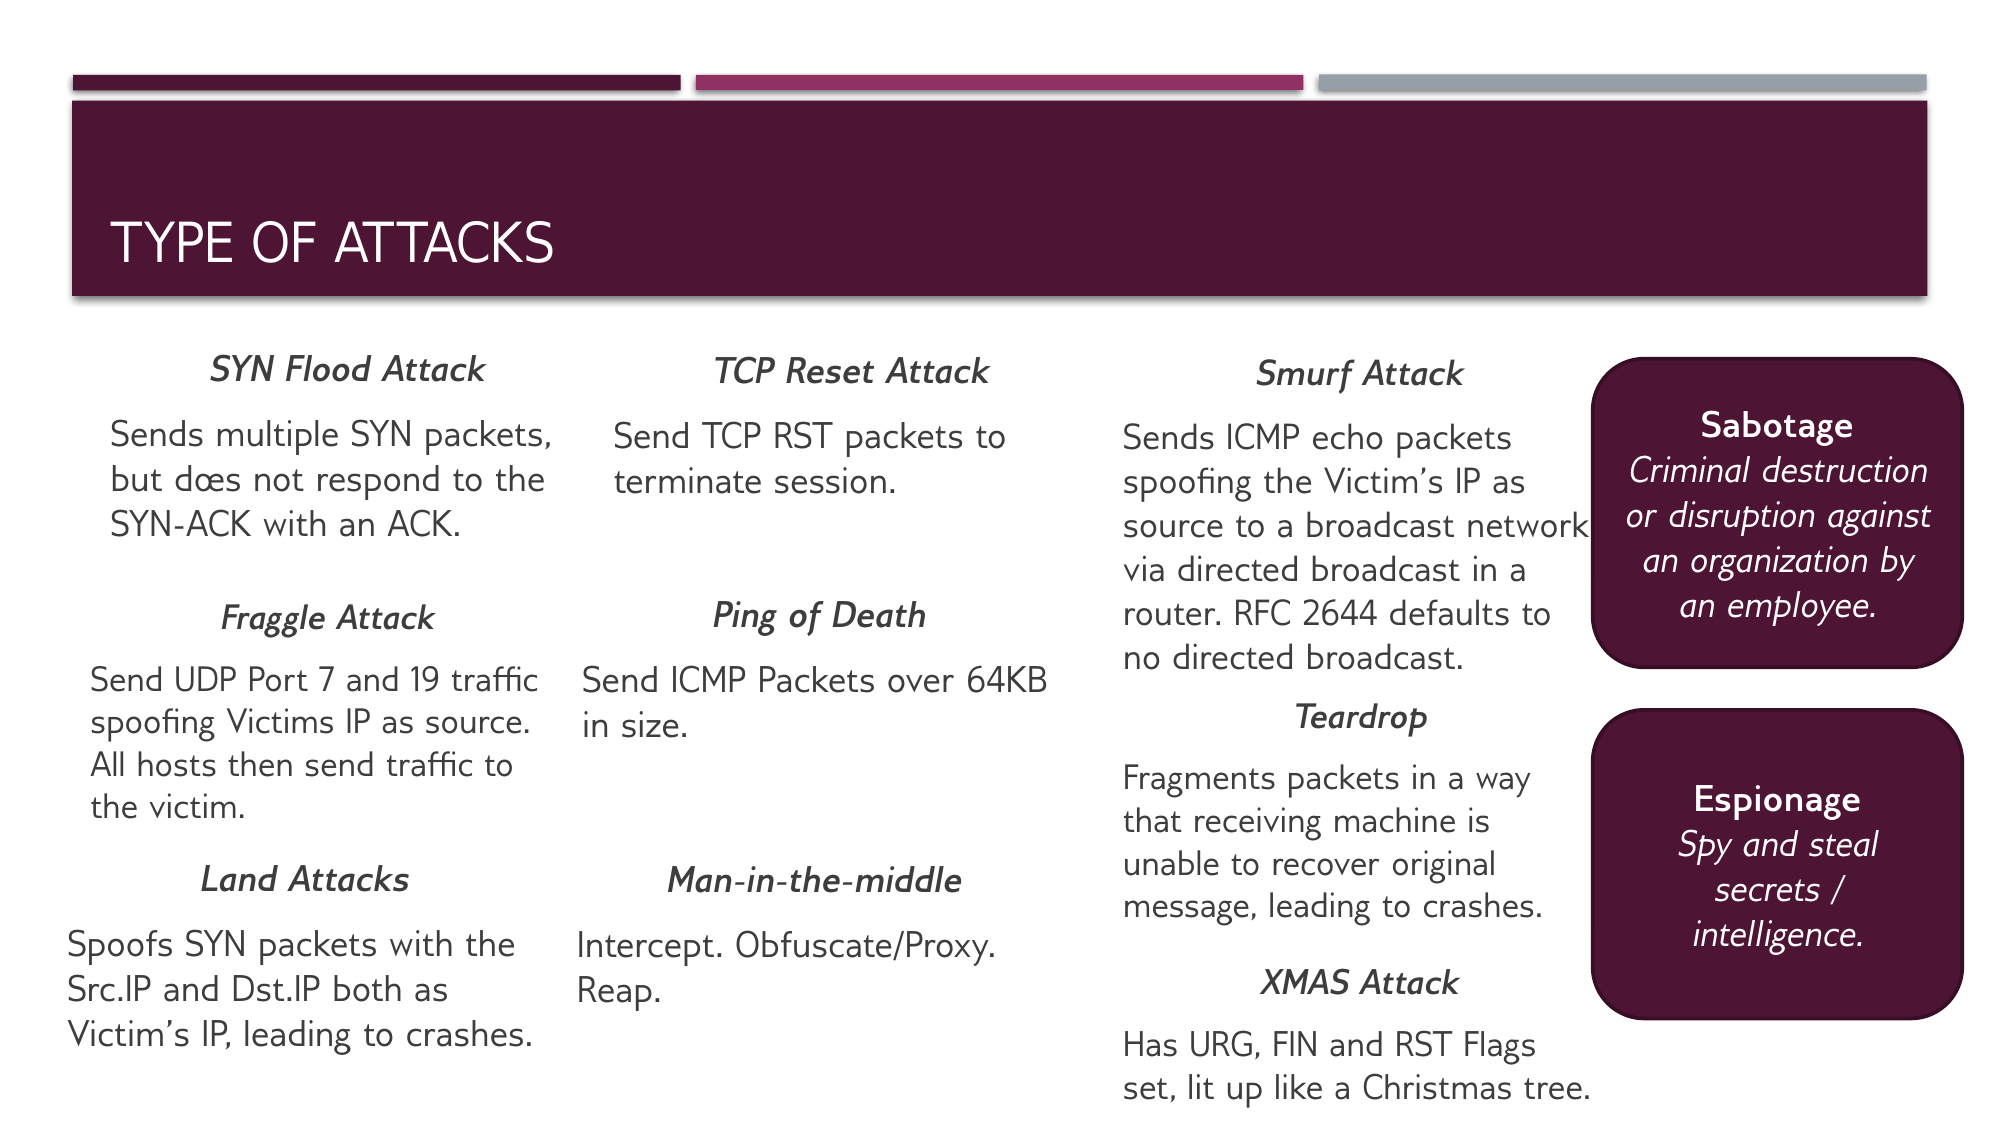

# Type of attacks
TCP Reset Attack
Send TCP RST packets to terminate session.
SYN Flood Attack
Sends multiple SYN packets, but does not respond to the SYN-ACK with an ACK.
Smurf Attack
Sends ICMP echo packets spoofing the Victim’s IP as source to a broadcast network via directed broadcast in a router. RFC 2644 defaults to no directed broadcast.
Sabotage
Criminal destruction or disruption against an organization by an employee.
Ping of Death
Send ICMP Packets over 64KB in size.
Fraggle Attack
Send UDP Port 7 and 19 traffic spoofing Victims IP as source. All hosts then send traffic to the victim.
Teardrop
Fragments packets in a way that receiving machine is unable to recover original message, leading to crashes.
Espionage
Spy and steal secrets / intelligence.
Man-in-the-middle
Intercept. Obfuscate/Proxy. Reap.
Land Attacks
Spoofs SYN packets with the Src.IP and Dst.IP both as Victim’s IP, leading to crashes.
XMAS Attack
Has URG, FIN and RST Flags set, lit up like a Christmas tree.